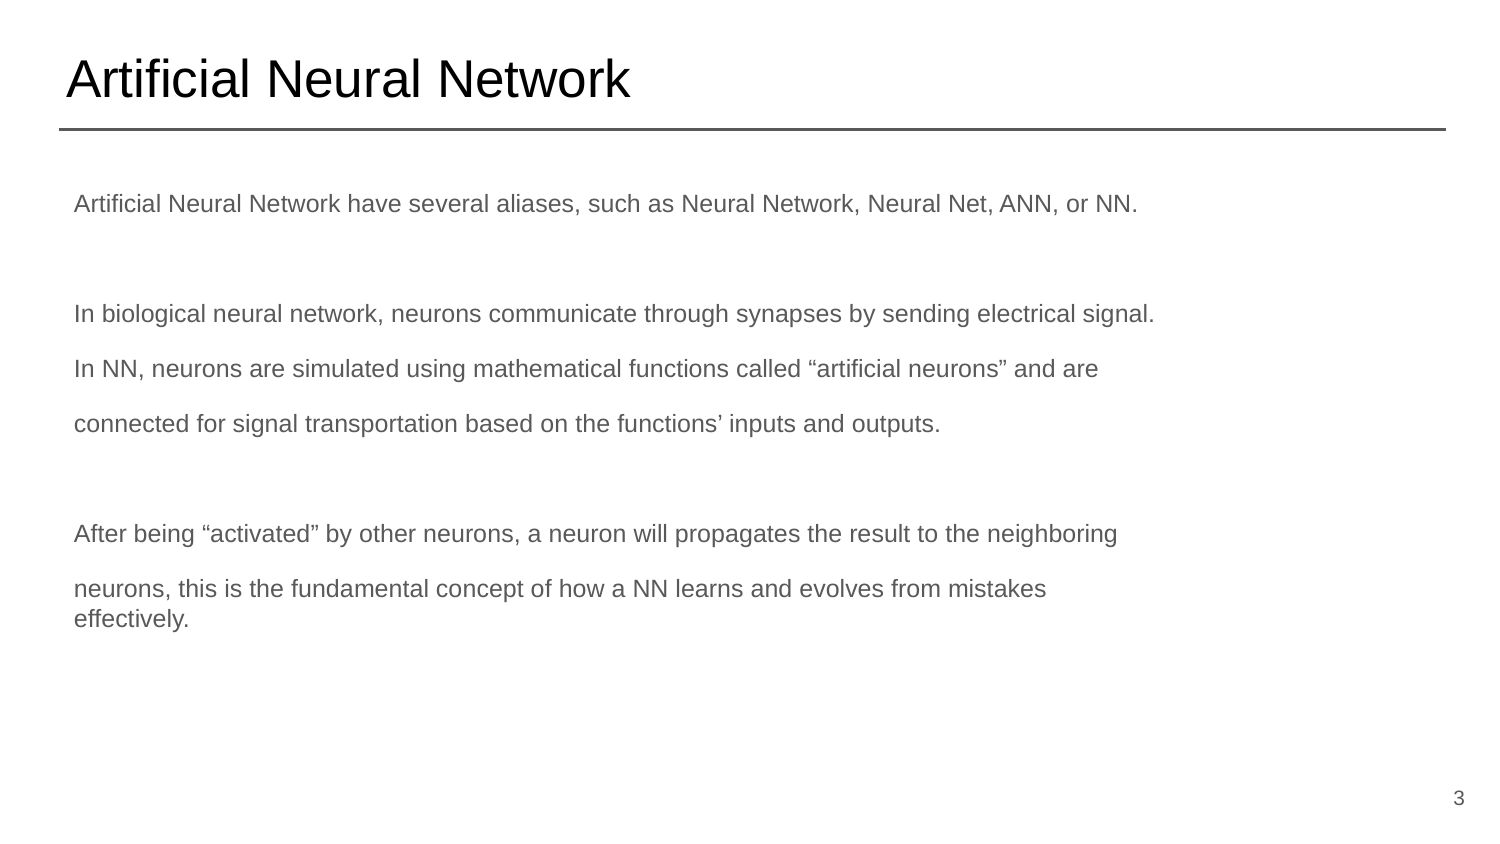

# Artificial Neural Network
Artificial Neural Network have several aliases, such as Neural Network, Neural Net, ANN, or NN.

In biological neural network, neurons communicate through synapses by sending electrical signal.
In NN, neurons are simulated using mathematical functions called “artificial neurons” and are
connected for signal transportation based on the functions’ inputs and outputs.

After being “activated” by other neurons, a neuron will propagates the result to the neighboring
neurons, this is the fundamental concept of how a NN learns and evolves from mistakes effectively.
3